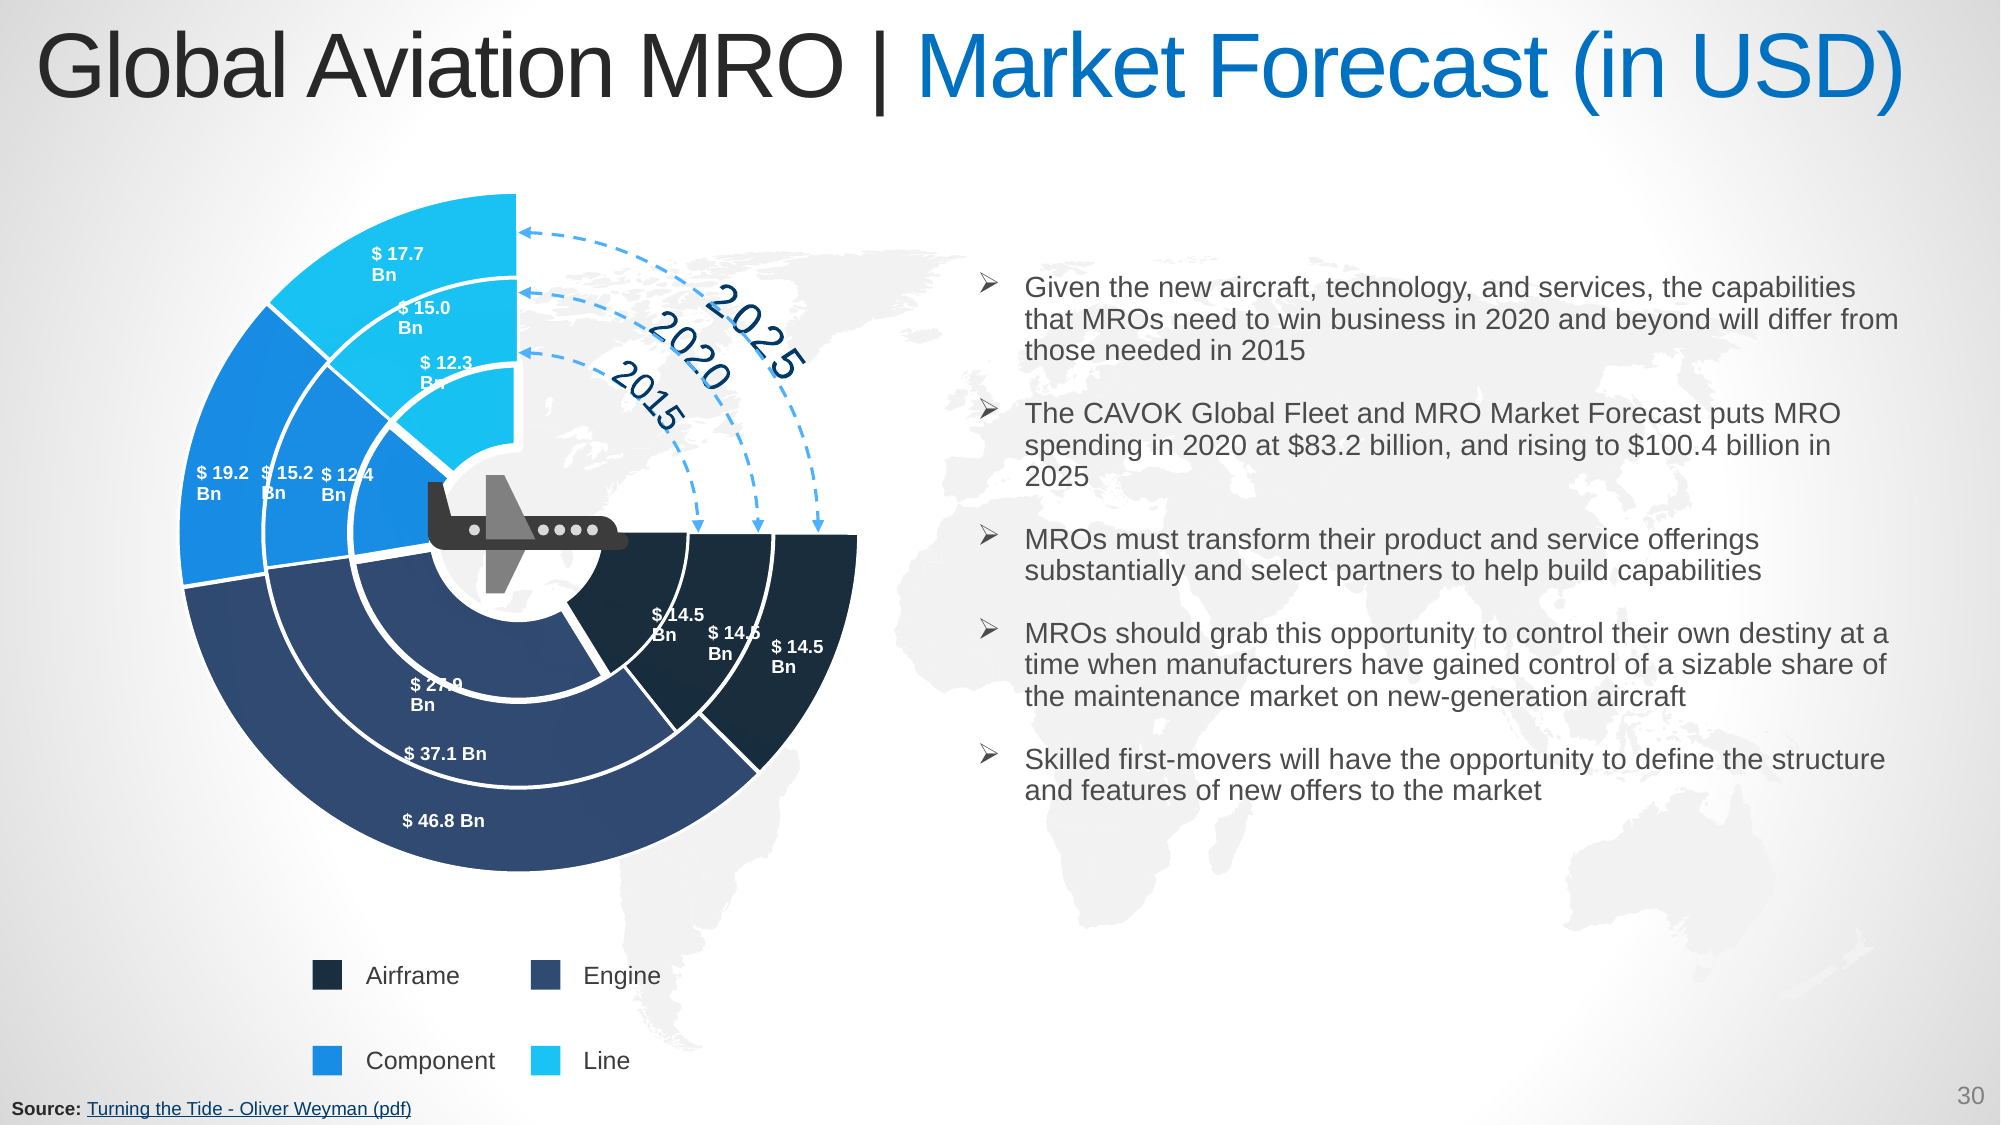

Global Aviation MRO | Market Forecast (in USD)

### Chart

| Category | 2015 | 2020 | 2025 |
|---|---|---|---|
| Buffer | 22.36666666666666 | 27.733333333333327 | 33.46666666666666 |
| Airframe | 14.5 | 15.9 | 16.7 |
| Engine | 27.9 | 37.1 | 46.8 |
| Component | 12.4 | 15.2 | 19.2 |
| Line | 12.3 | 15.0 | 17.7 |
Given the new aircraft, technology, and services, the capabilities that MROs need to win business in 2020 and beyond will differ from those needed in 2015

The CAVOK Global Fleet and MRO Market Forecast puts MRO spending in 2020 at $83.2 billion, and rising to $100.4 billion in 2025

MROs must transform their product and service offerings substantially and select partners to help build capabilities

MROs should grab this opportunity to control their own destiny at a time when manufacturers have gained control of a sizable share of the maintenance market on new-generation aircraft

Skilled first-movers will have the opportunity to define the structure and features of new offers to the market
$ 17.7 Bn

2020
2025

$ 15.0 Bn
2015
$ 12.3 Bn

$ 15.2 Bn
$ 19.2 Bn
$ 12.4 Bn

$ 14.5 Bn
$ 14.5 Bn
$ 14.5 Bn
$ 27.9 Bn
$ 37.1 Bn
$ 46.8 Bn
Airframe
Engine

Component
Line

30
Source: Turning the Tide - Oliver Weyman (pdf)